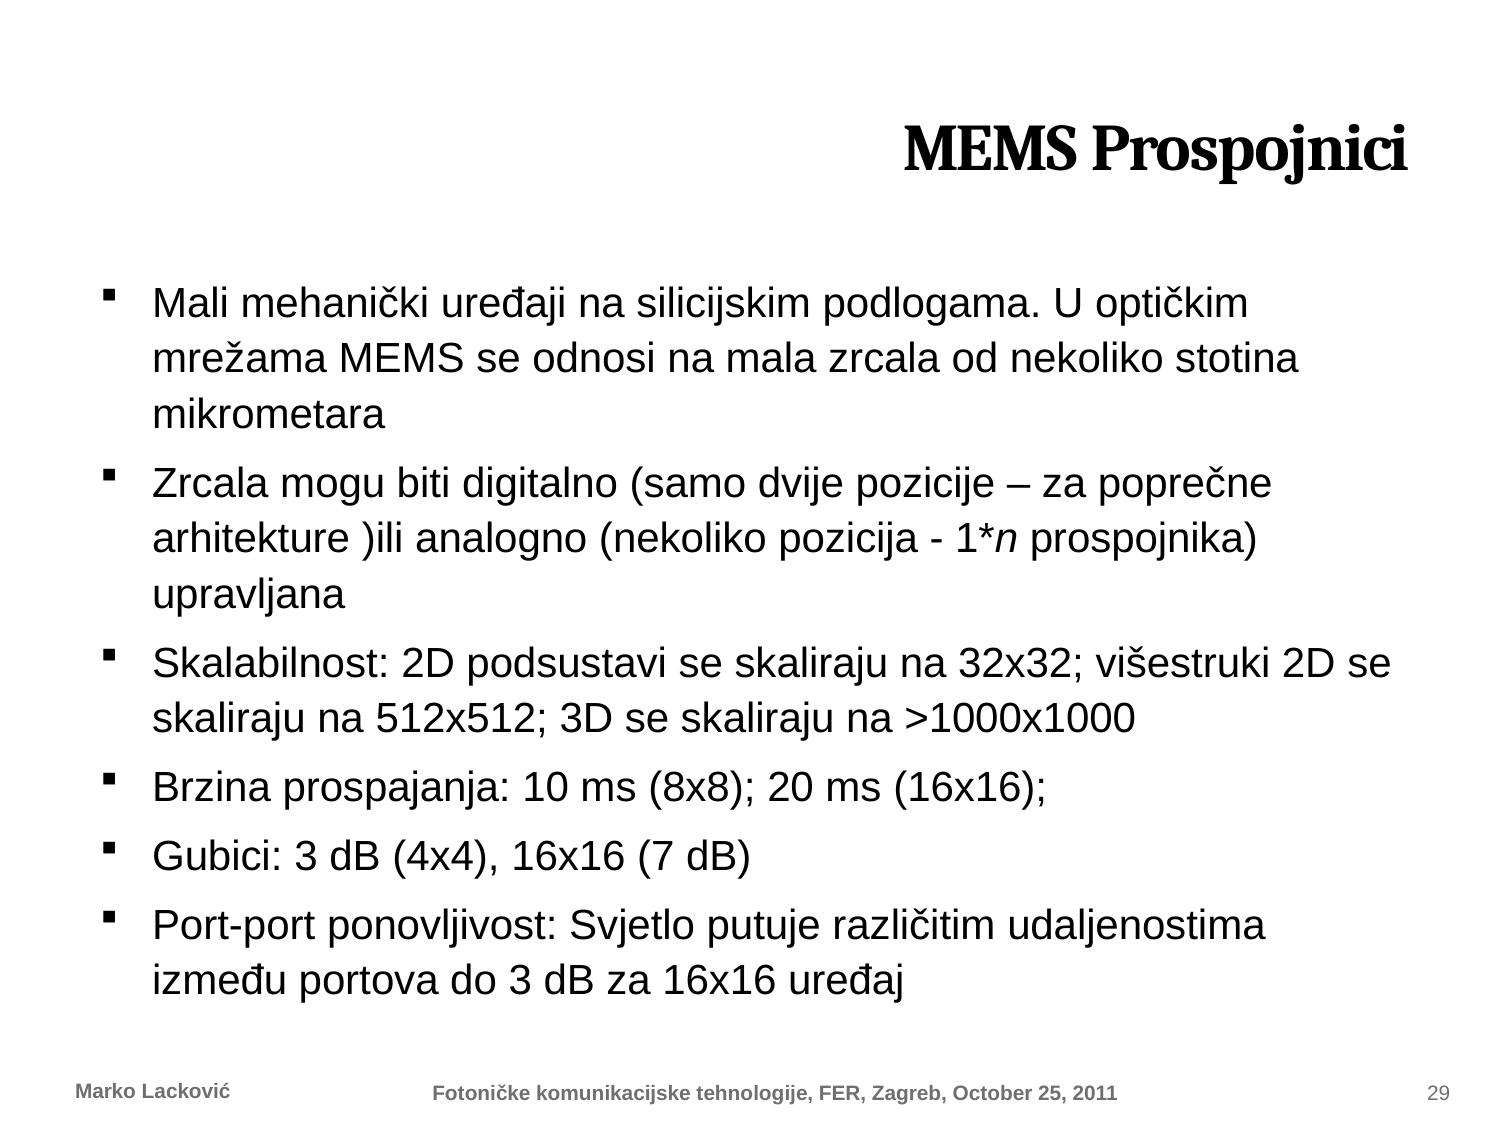

# MEMS Prospojnici
Mali mehanički uređaji na silicijskim podlogama. U optičkim mrežama MEMS se odnosi na mala zrcala od nekoliko stotina mikrometara
Zrcala mogu biti digitalno (samo dvije pozicije – za poprečne arhitekture )ili analogno (nekoliko pozicija - 1*n prospojnika) upravljana
Skalabilnost: 2D podsustavi se skaliraju na 32x32; višestruki 2D se skaliraju na 512x512; 3D se skaliraju na >1000x1000
Brzina prospajanja: 10 ms (8x8); 20 ms (16x16);
Gubici: 3 dB (4x4), 16x16 (7 dB)
Port-port ponovljivost: Svjetlo putuje različitim udaljenostima između portova do 3 dB za 16x16 uređaj